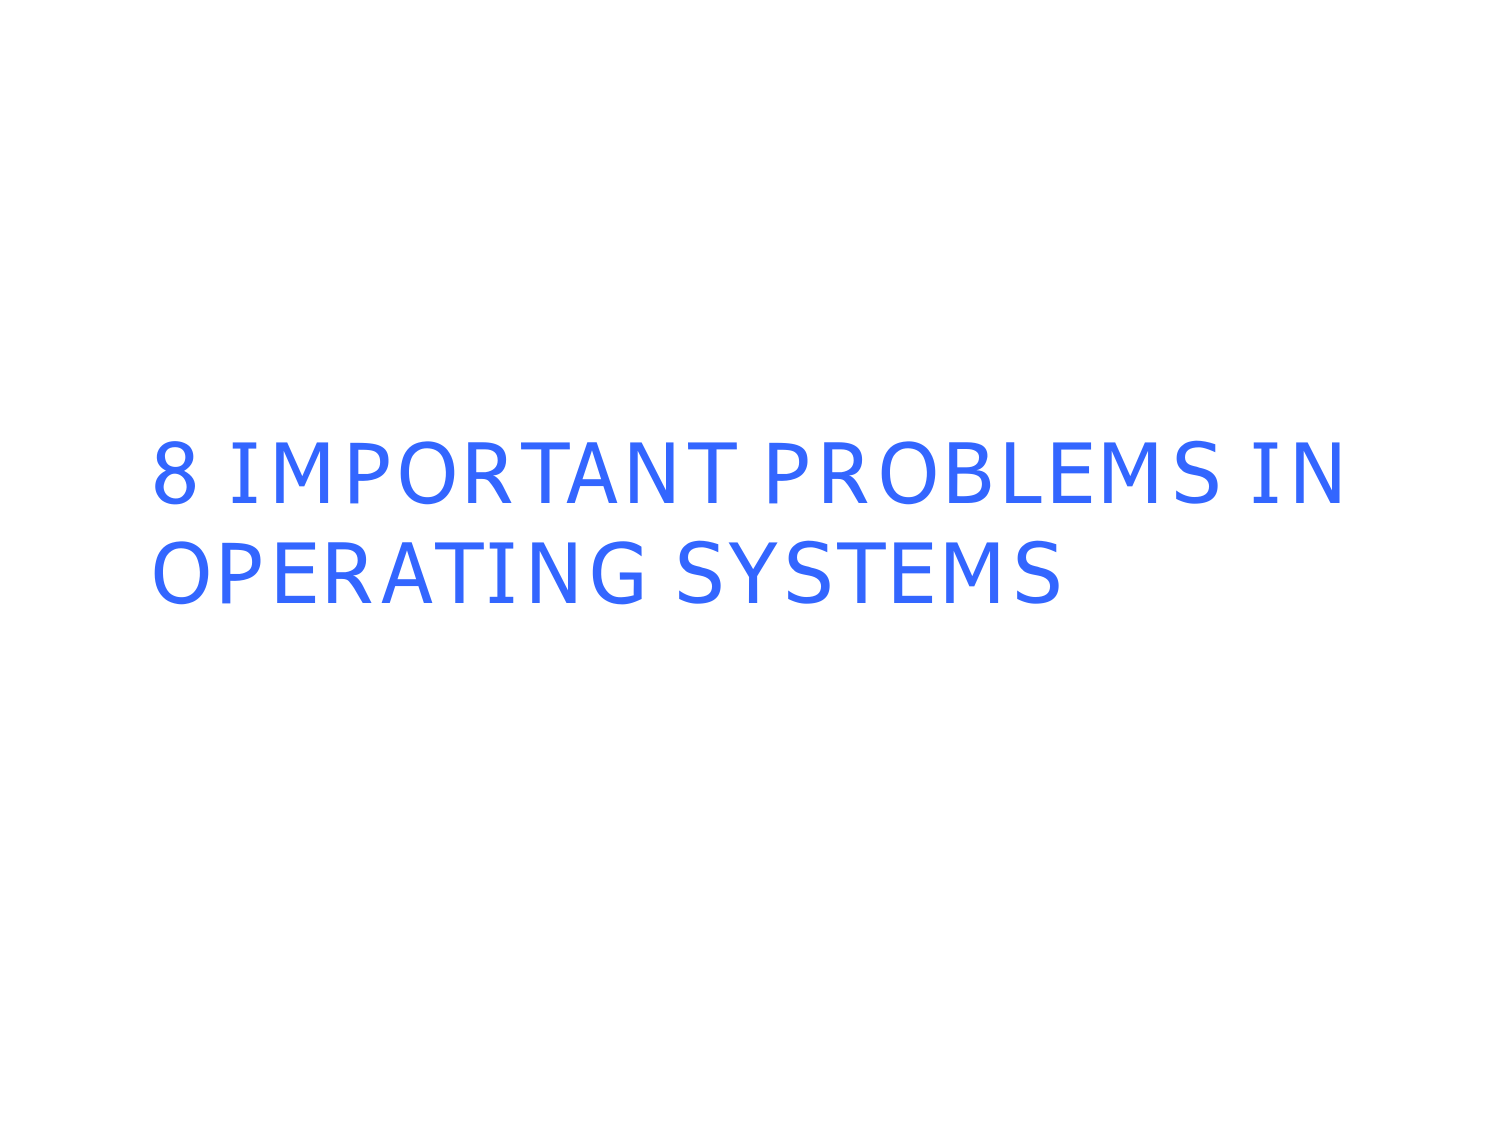

# 8 Important Problems in Operating systems